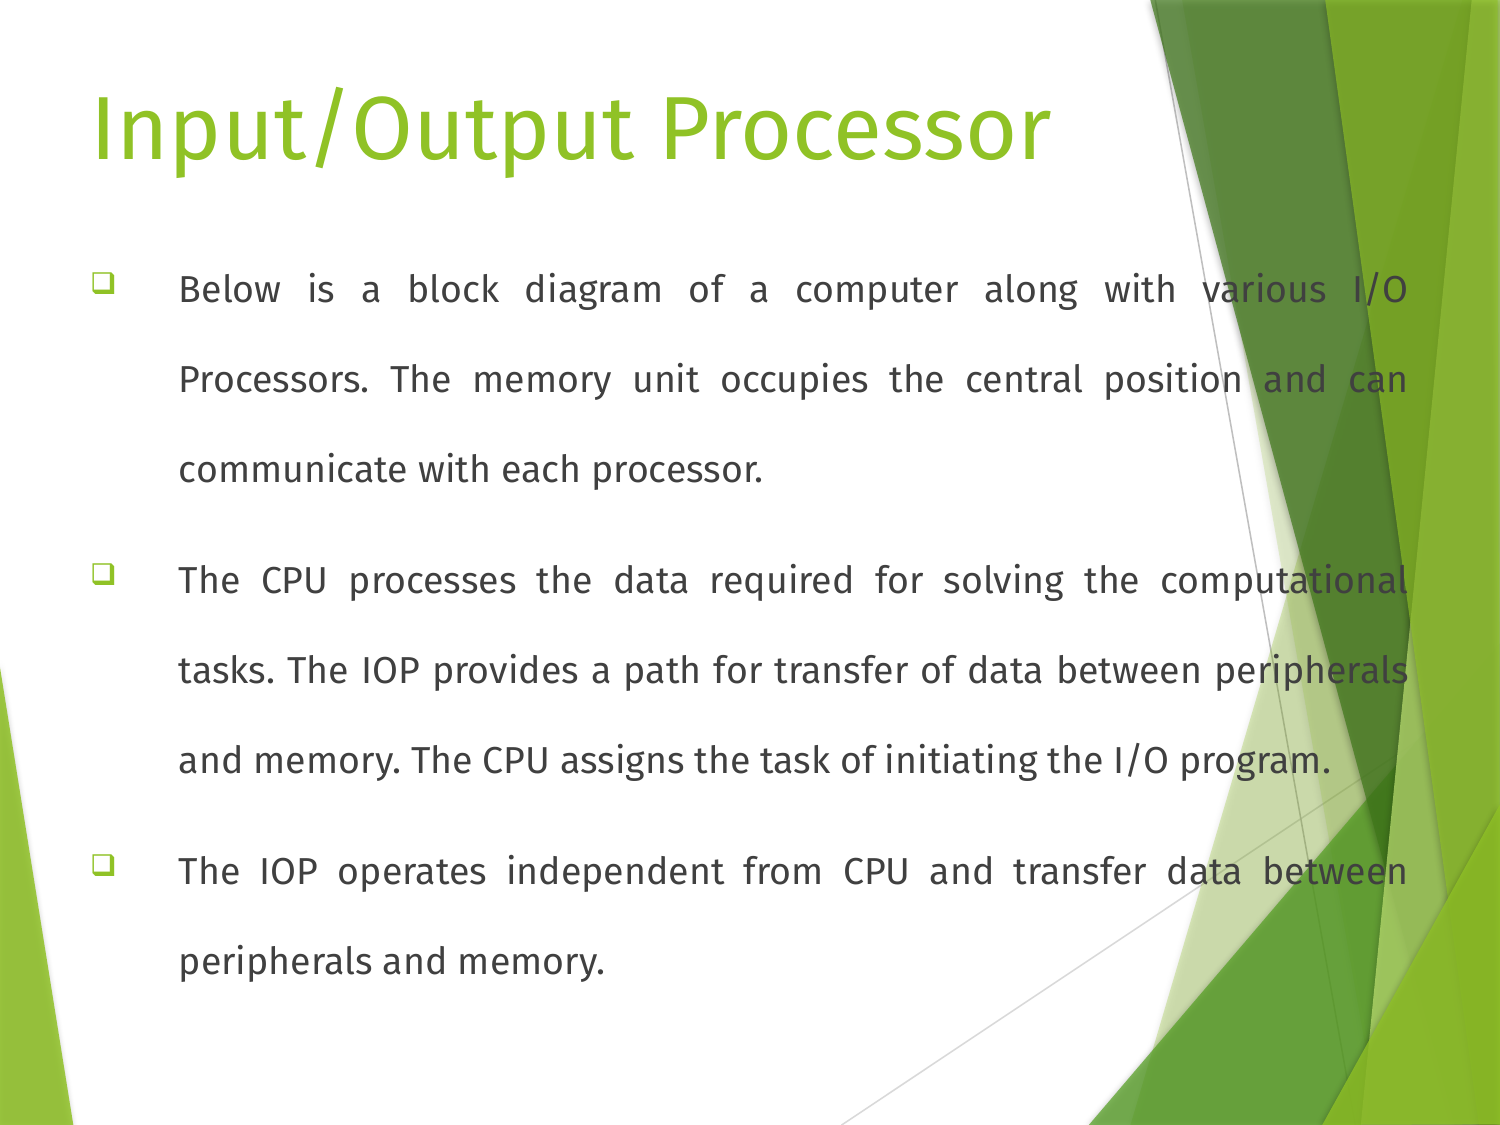

# Input/Output Processor
Below is a block diagram of a computer along with various I/O Processors. The memory unit occupies the central position and can communicate with each processor.
The CPU processes the data required for solving the computational tasks. The IOP provides a path for transfer of data between peripherals and memory. The CPU assigns the task of initiating the I/O program.
The IOP operates independent from CPU and transfer data between peripherals and memory.